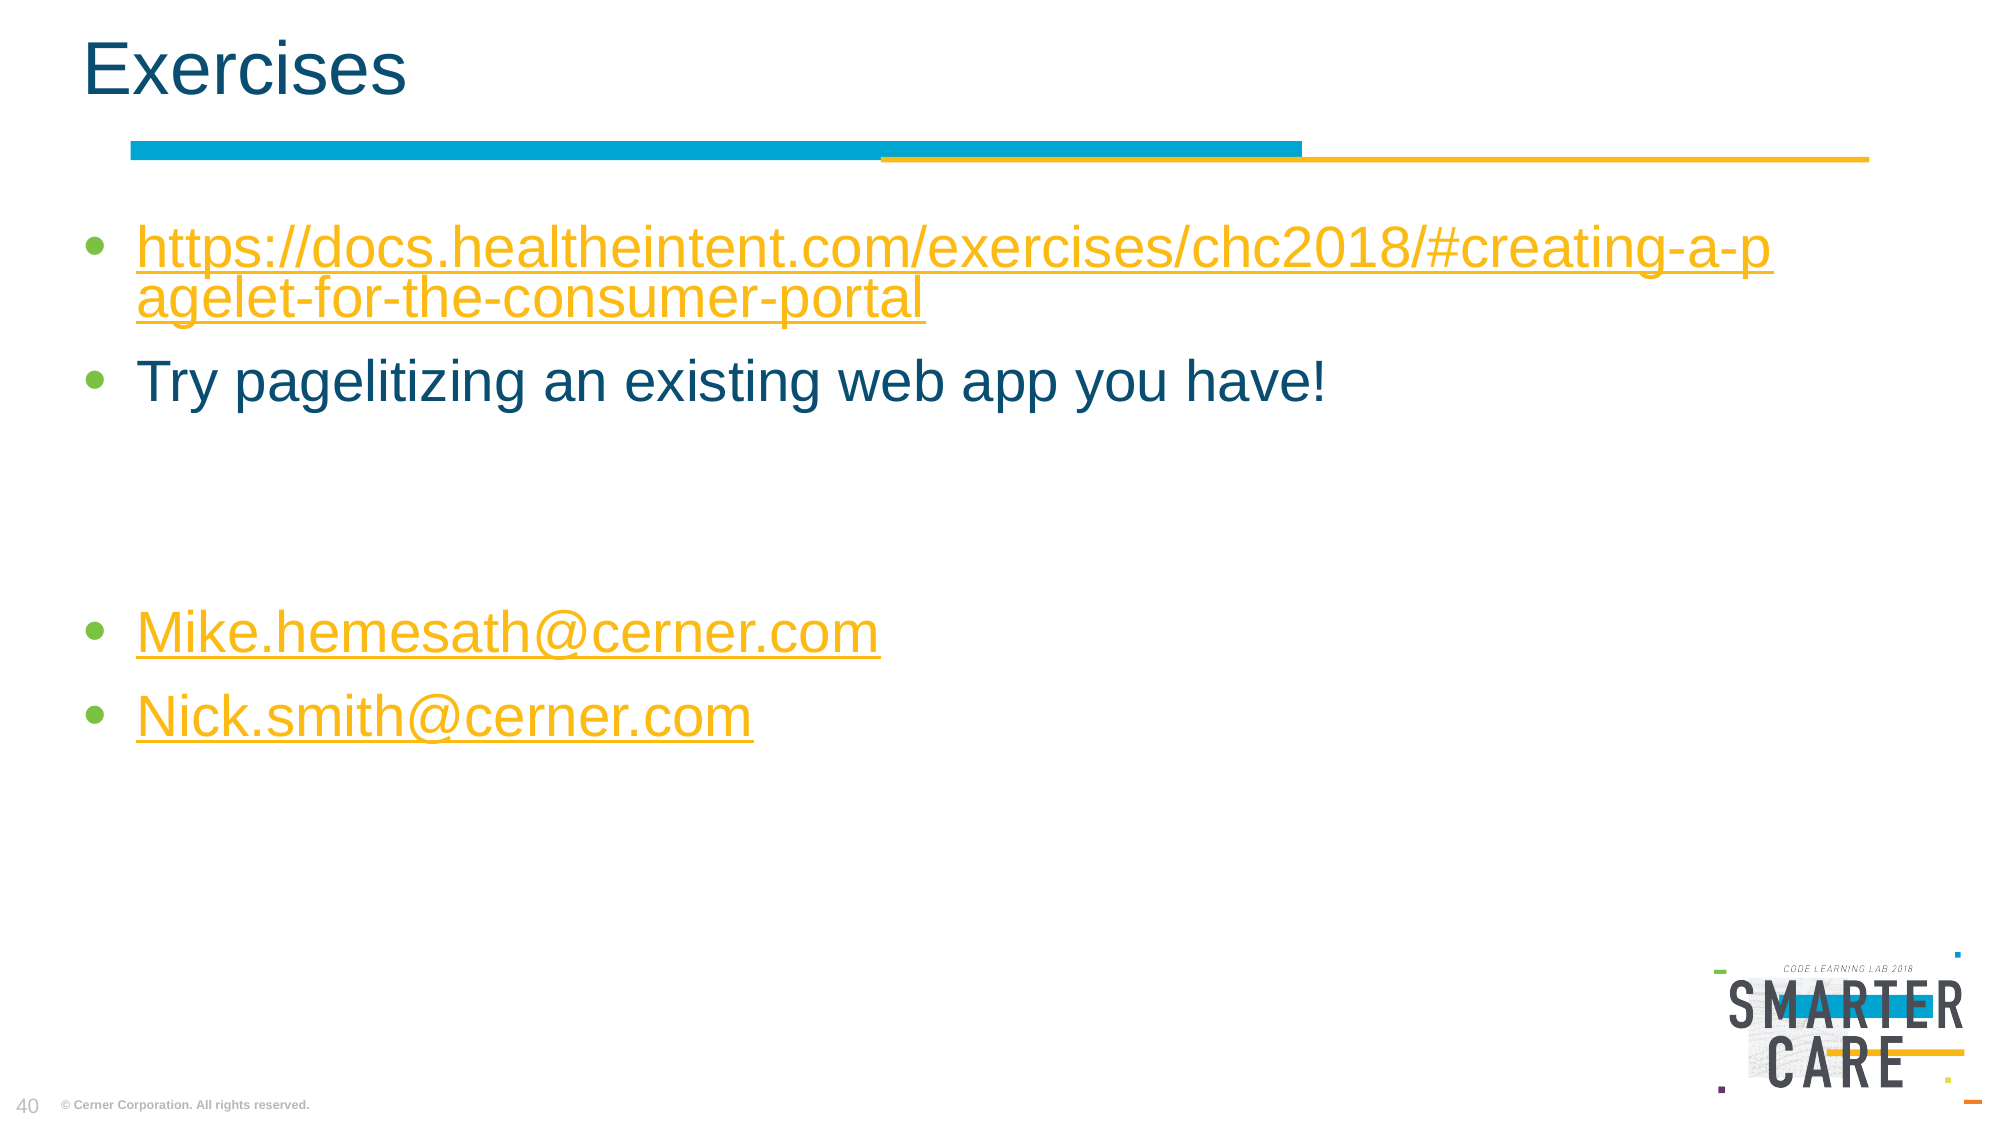

# Exercises
https://docs.healtheintent.com/exercises/chc2018/#creating-a-pagelet-for-the-consumer-portal
Try pagelitizing an existing web app you have!

Mike.hemesath@cerner.com
Nick.smith@cerner.com